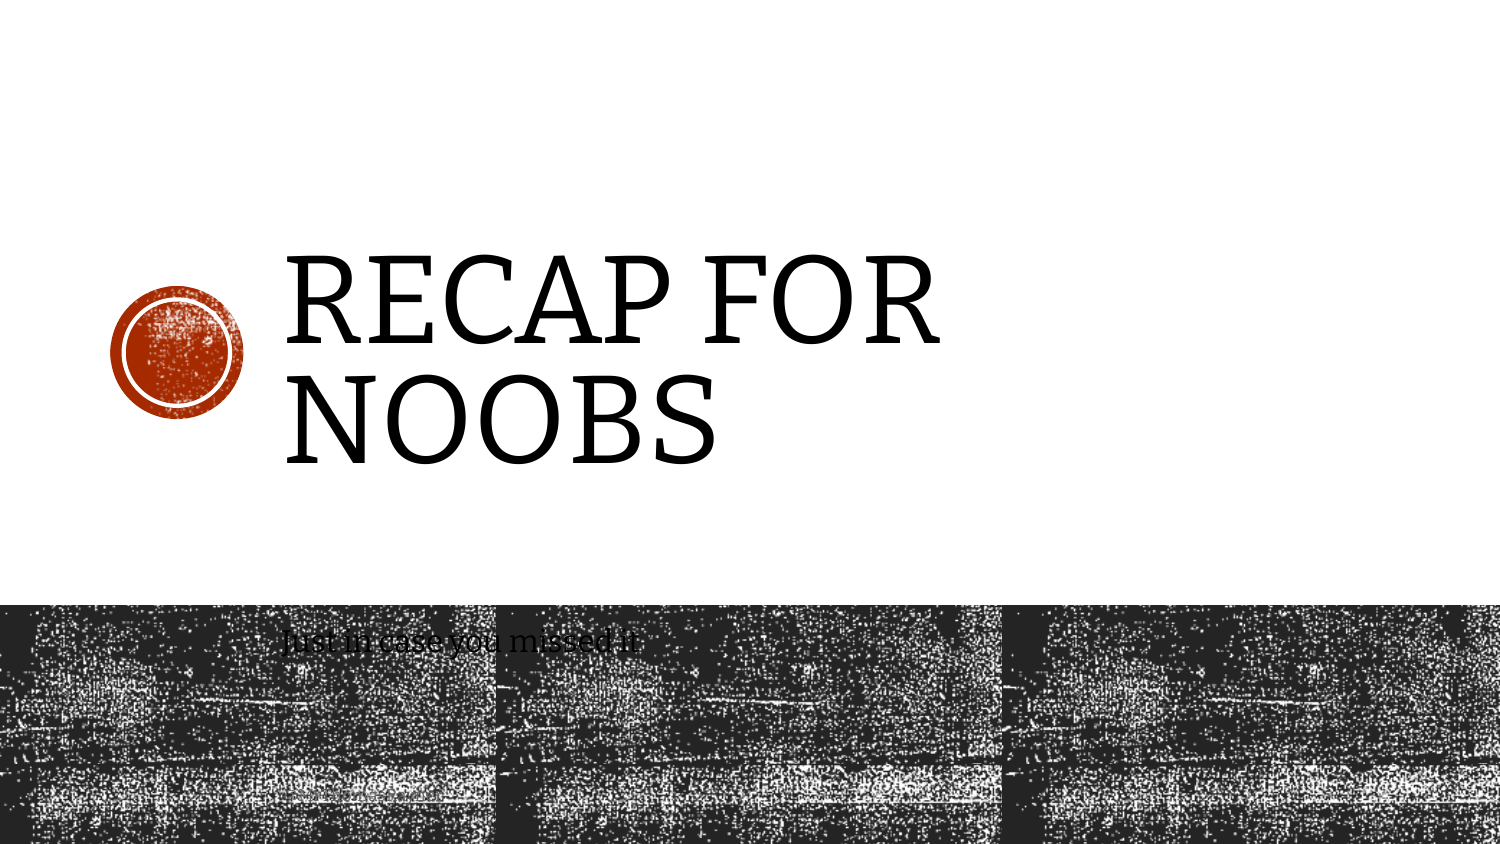

# Recap For Noobs
Just in case you missed it
@MrThomasRayner